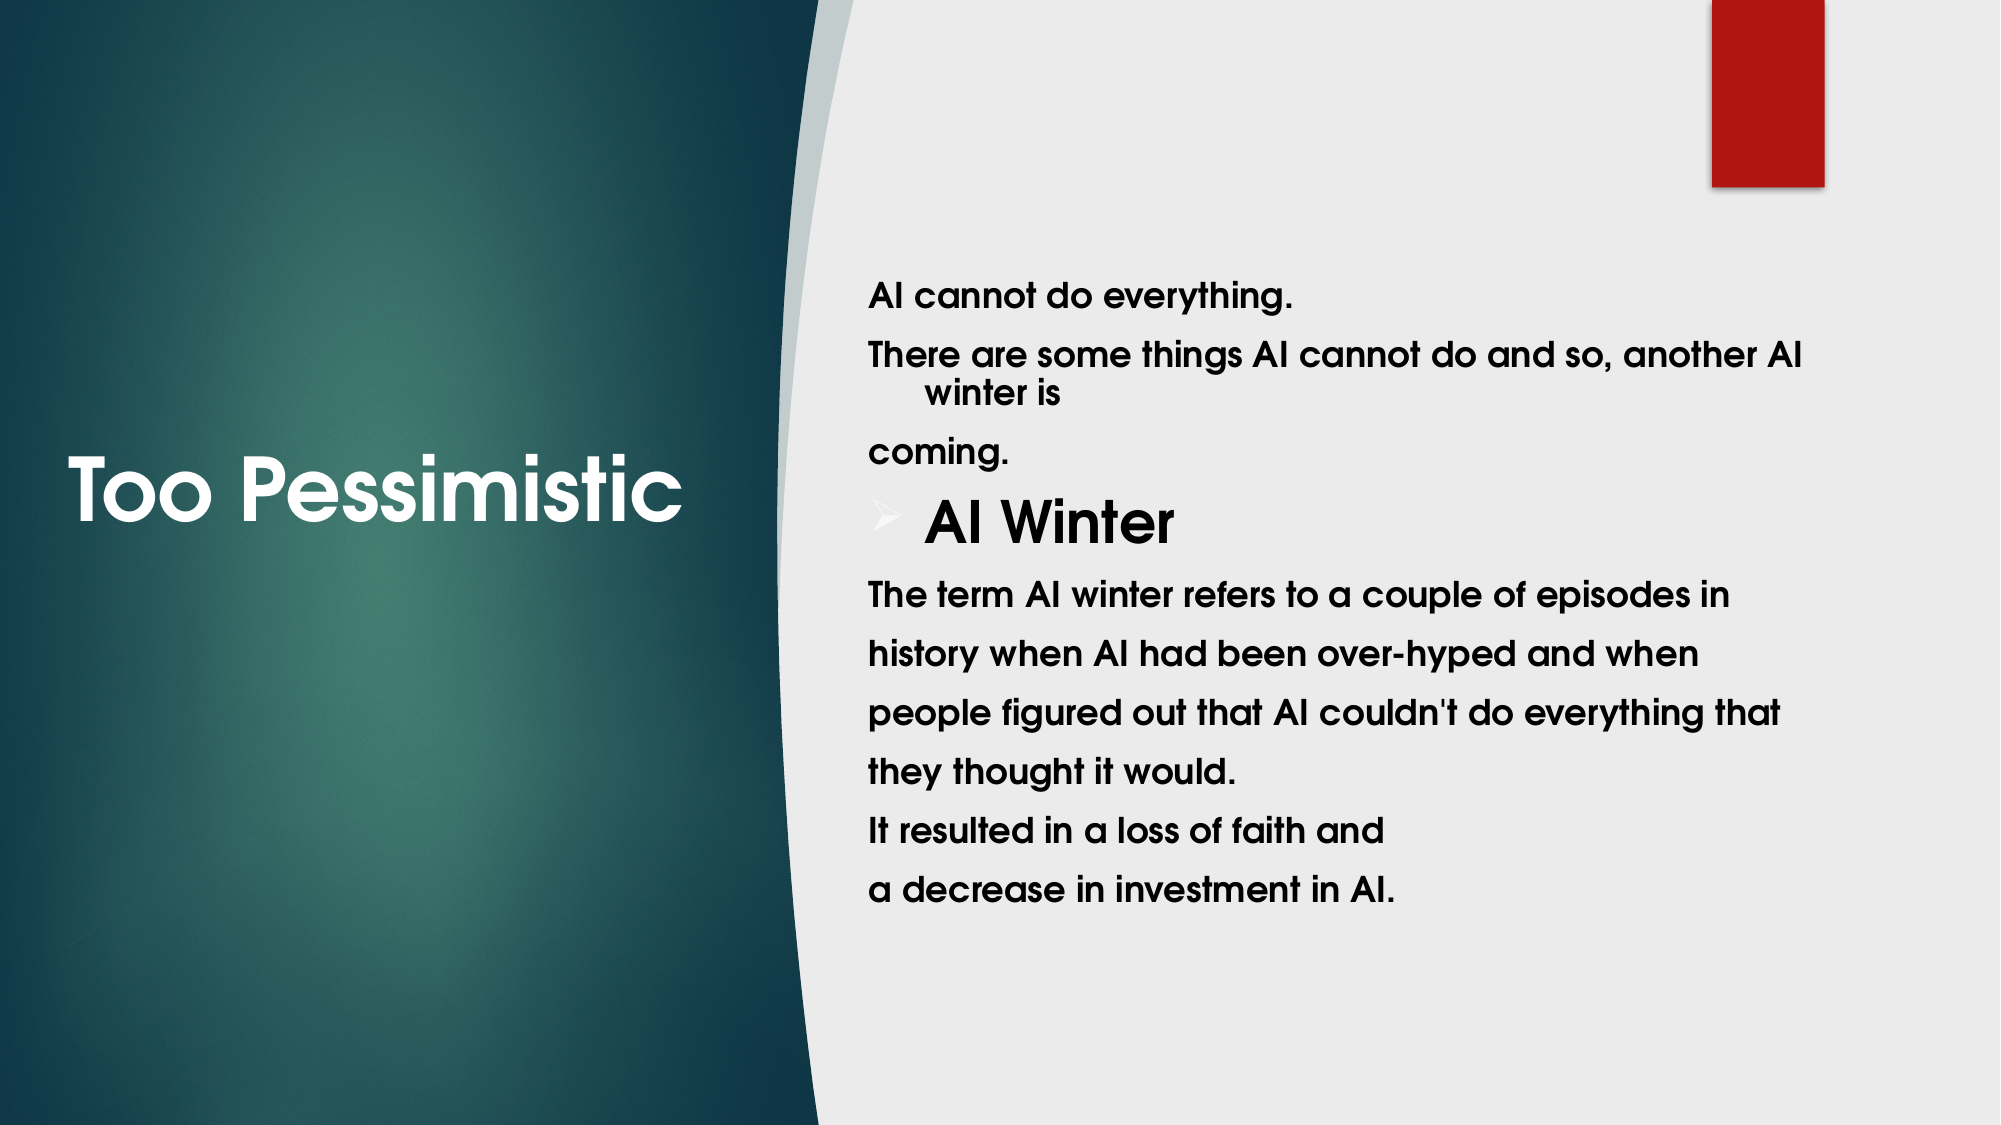

AI cannot do everything.
There are some things AI cannot do and so, another AI winter is
coming.
AI Winter
The term AI winter refers to a couple of episodes in
history when AI had been over-hyped and when
people figured out that AI couldn't do everything that
they thought it would.
It resulted in a loss of faith and
a decrease in investment in AI.
# Too Pessimistic